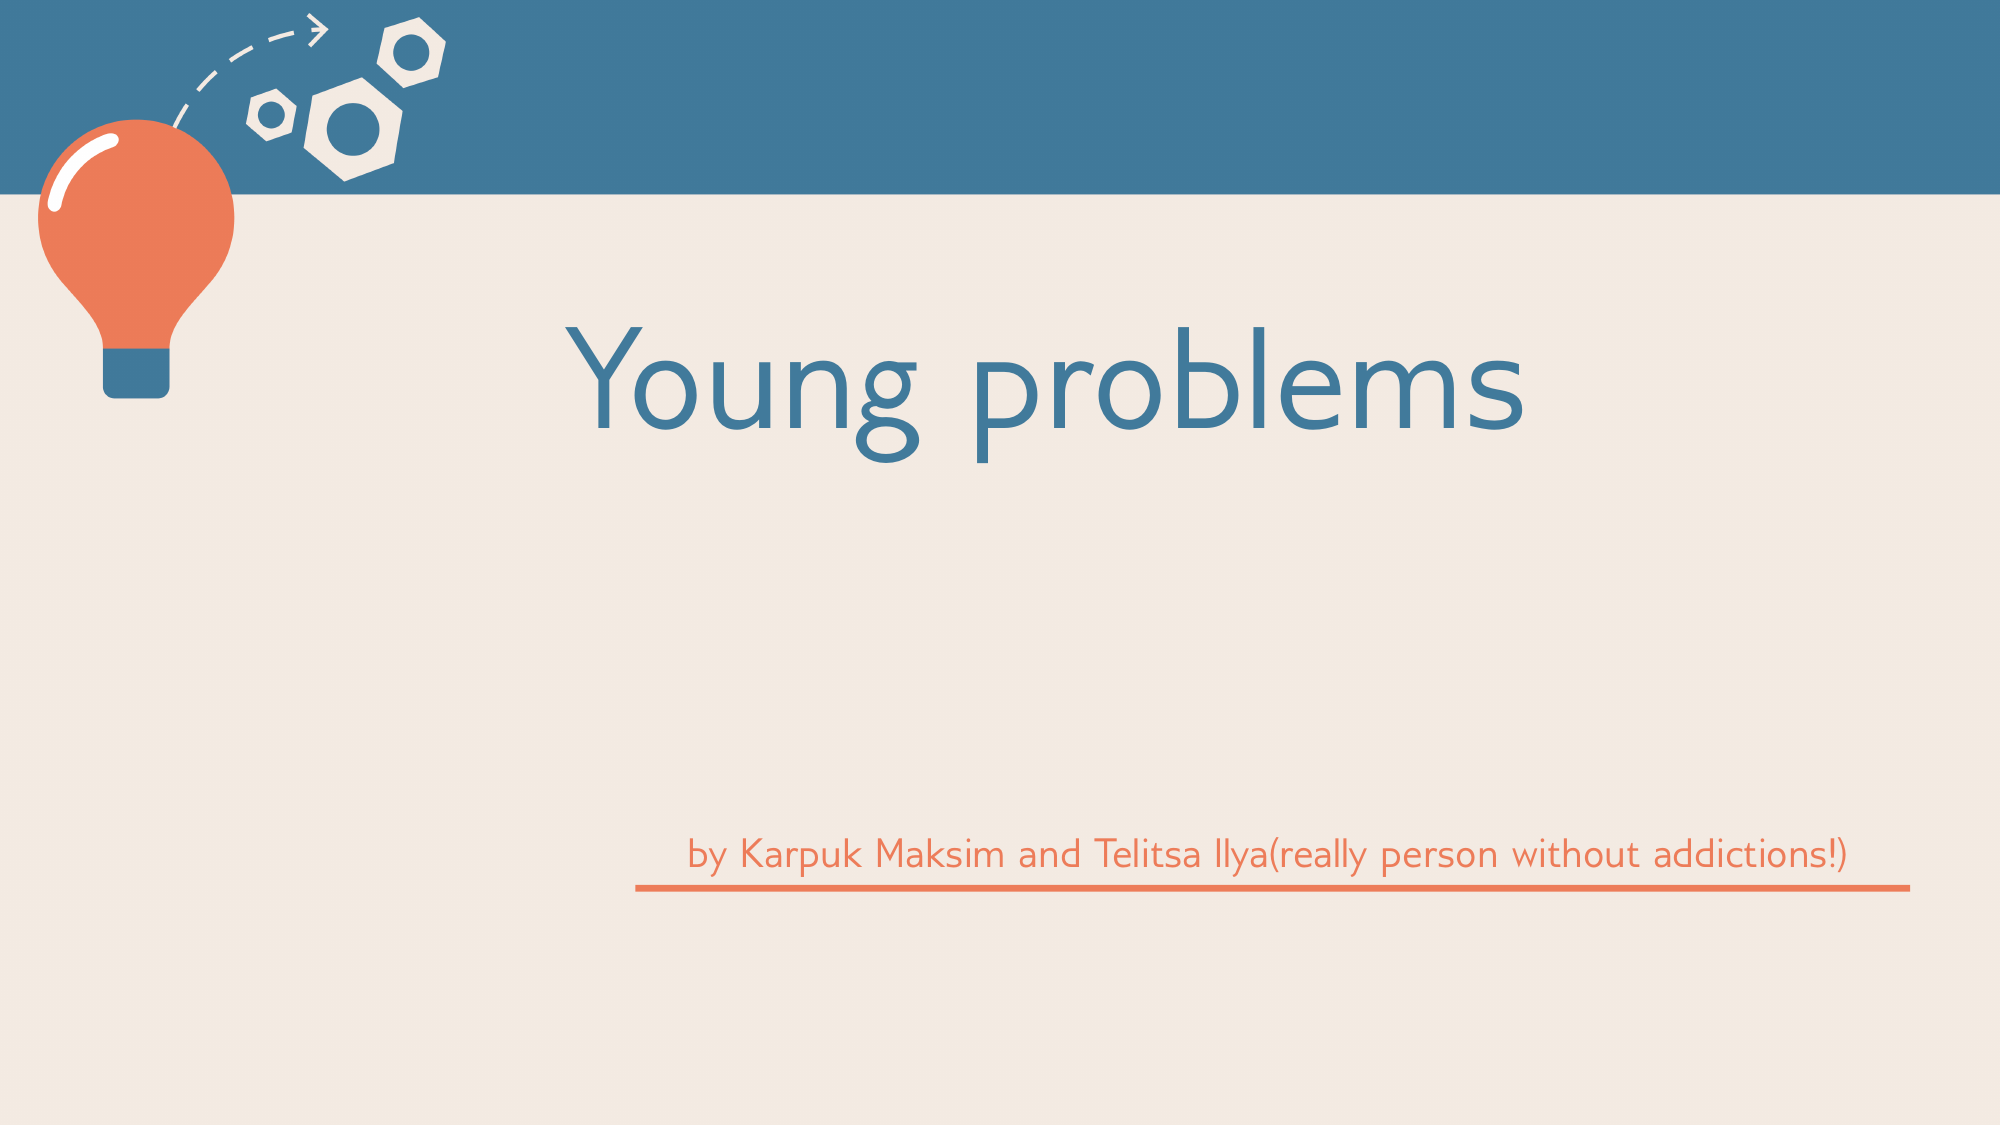

# Young problems
by Karpuk Maksim and Telitsa Ilya(really person without addictions!)